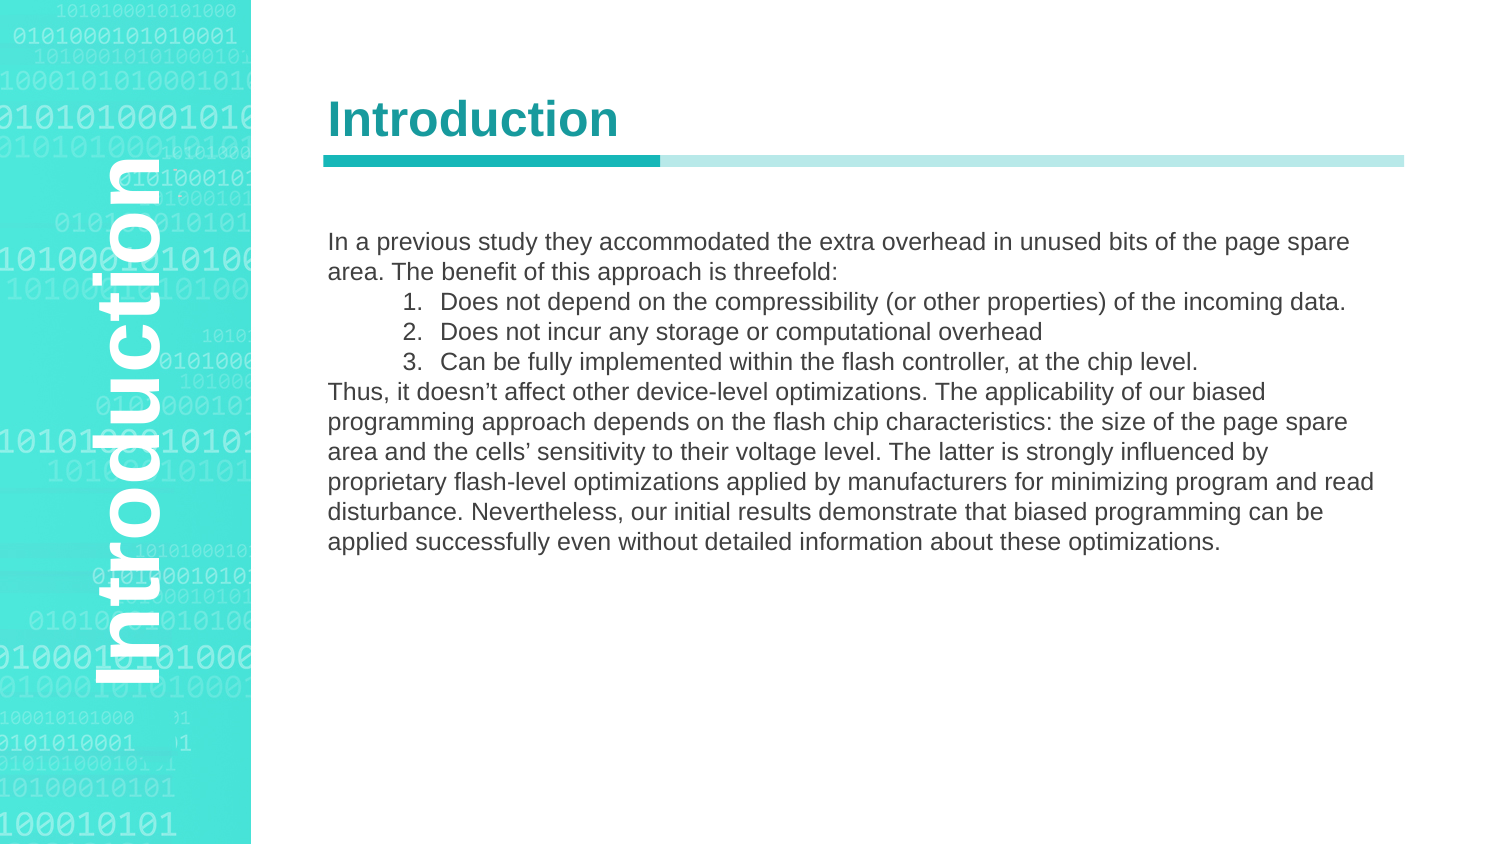

Agenda Style
Introduction

In a previous study they accommodated the extra overhead in unused bits of the page spare area. The benefit of this approach is threefold:
Does not depend on the compressibility (or other properties) of the incoming data.
Does not incur any storage or computational overhead
Can be fully implemented within the flash controller, at the chip level.
Thus, it doesn’t affect other device-level optimizations. The applicability of our biased programming approach depends on the flash chip characteristics: the size of the page spare area and the cells’ sensitivity to their voltage level. The latter is strongly influenced by proprietary flash-level optimizations applied by manufacturers for minimizing program and read disturbance. Nevertheless, our initial results demonstrate that biased programming can be applied successfully even without detailed information about these optimizations.

Introduction